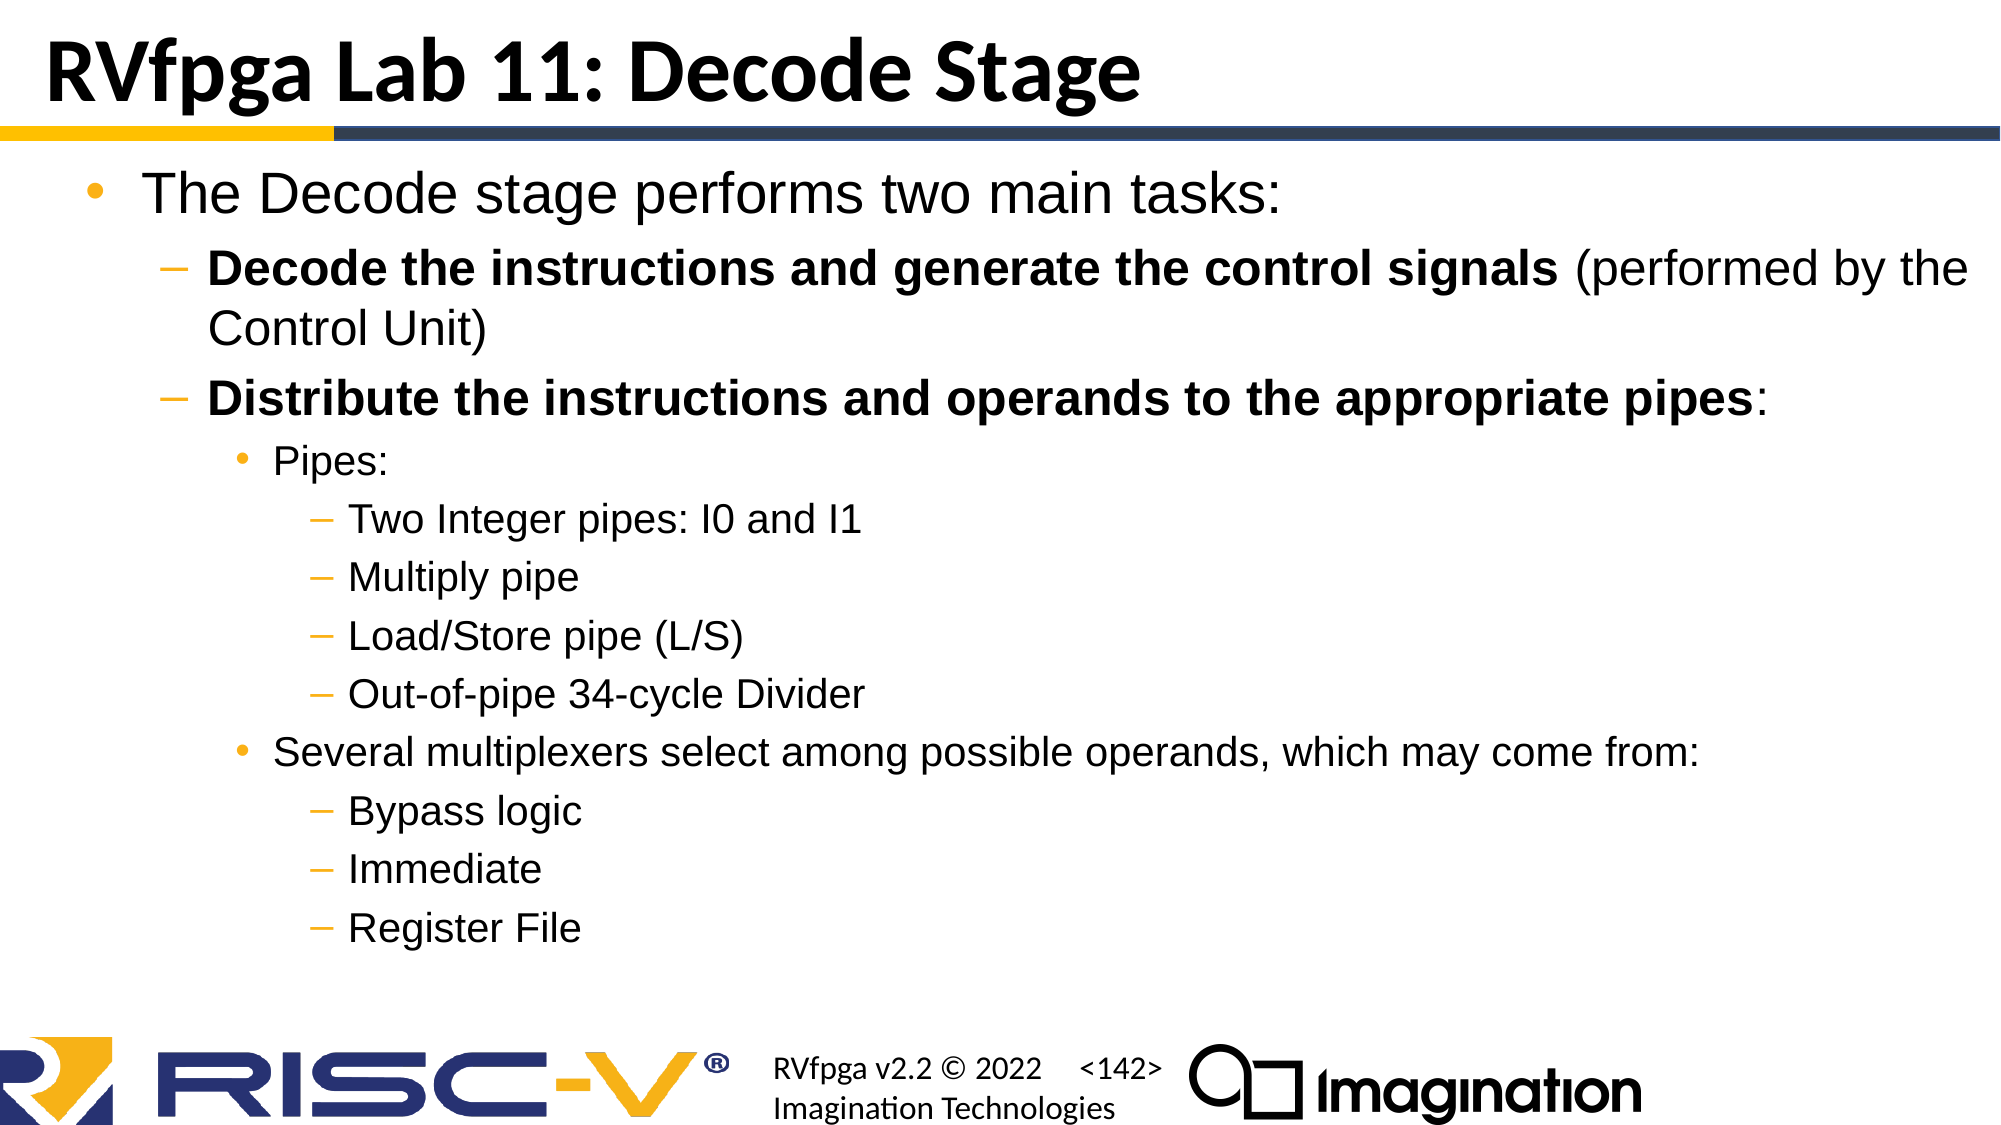

RVfpga Lab 11: Decode Stage
The Decode stage performs two main tasks:
Decode the instructions and generate the control signals (performed by the Control Unit)
Distribute the instructions and operands to the appropriate pipes:
Pipes:
Two Integer pipes: I0 and I1
Multiply pipe
Load/Store pipe (L/S)
Out-of-pipe 34-cycle Divider
Several multiplexers select among possible operands, which may come from:
Bypass logic
Immediate
Register File